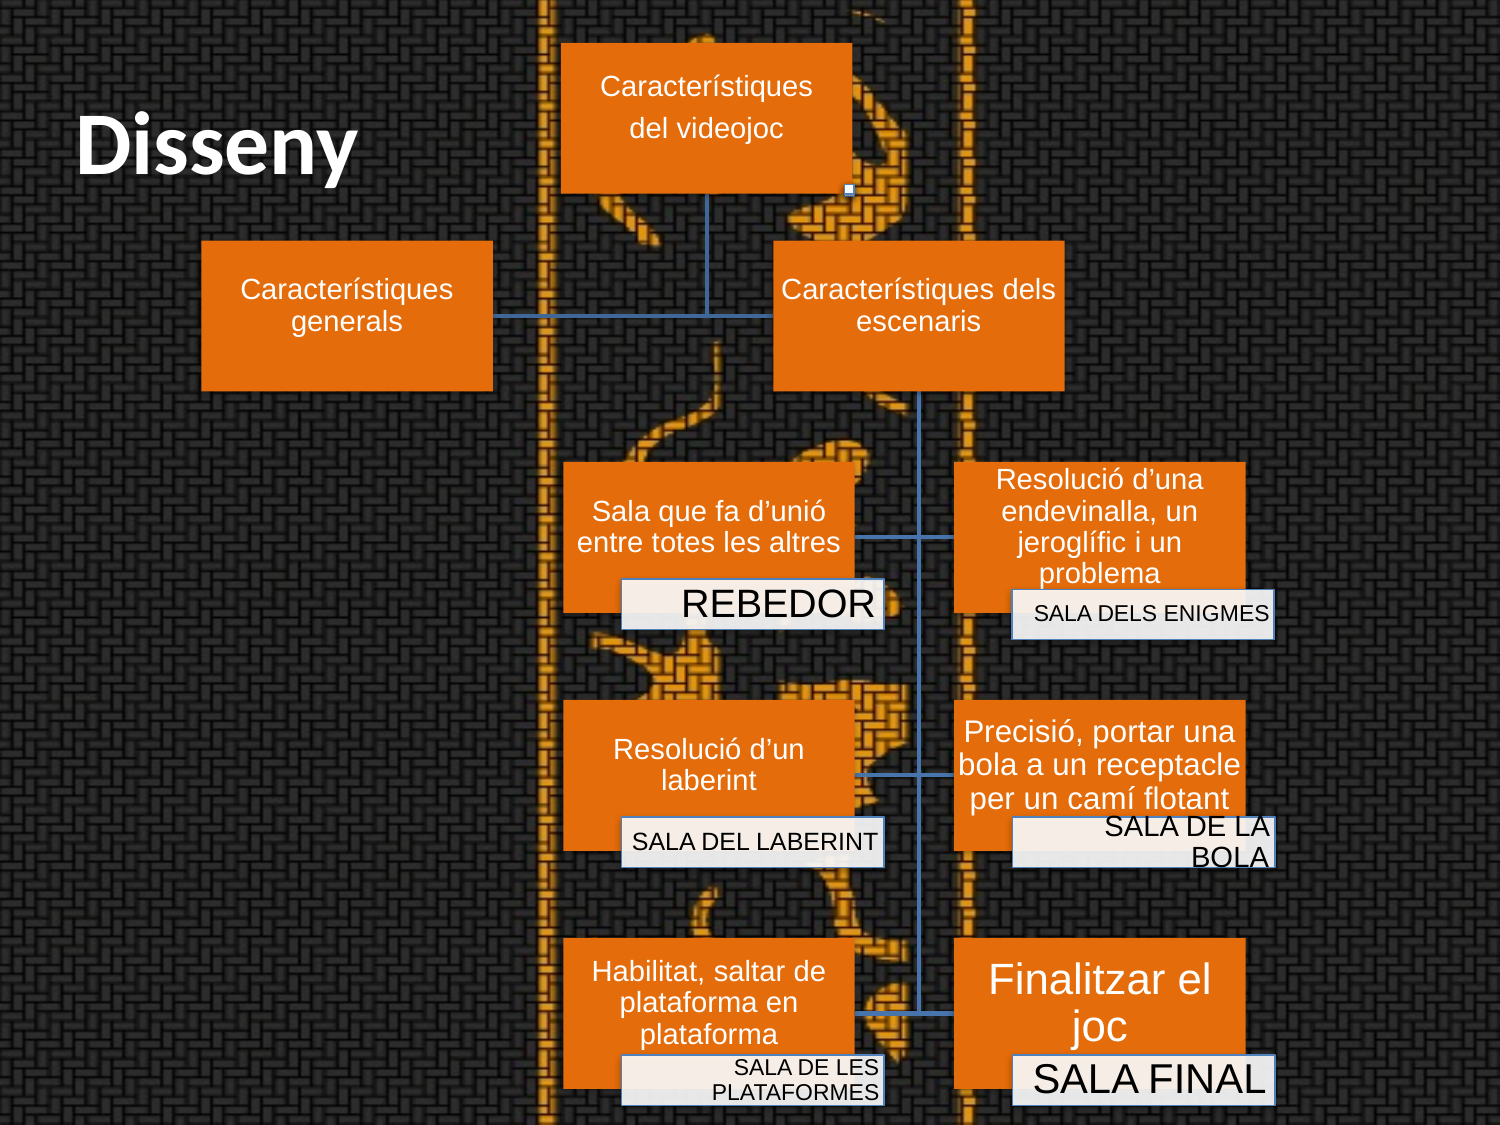

Característiques
del videojoc

Característiques generals

Característiques dels escenaris

Sala que fa d’unió entre totes les altres
REBEDOR
Resolució d’una endevinalla, un jeroglífic i un problema
SALA DELS ENIGMES
Resolució d’un laberint
SALA DEL LABERINT
Precisió, portar una bola a un receptacle per un camí flotant
SALA DE LA BOLA
Habilitat, saltar de plataforma en plataforma
SALA DE LES PLATAFORMES
Finalitzar el joc
SALA FINAL
# Disseny